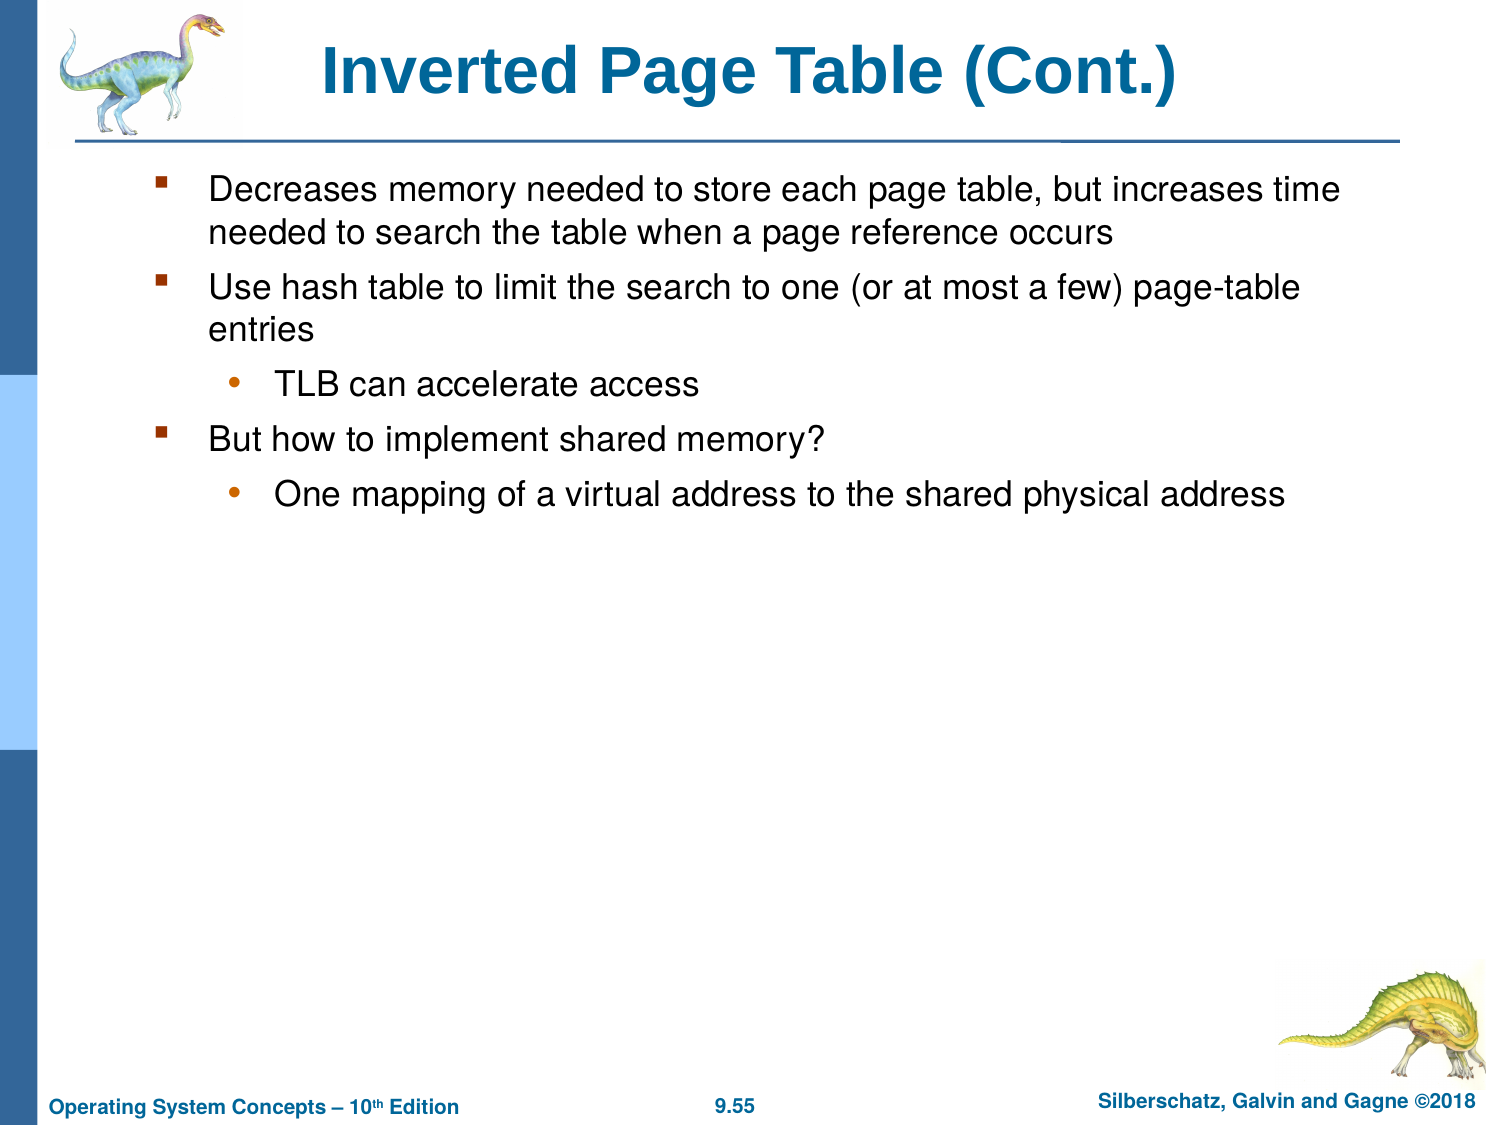

# Inverted Page Table (Cont.)
Decreases memory needed to store each page table, but increases time needed to search the table when a page reference occurs
Use hash table to limit the search to one (or at most a few) page-table entries
TLB can accelerate access
But how to implement shared memory?
One mapping of a virtual address to the shared physical address